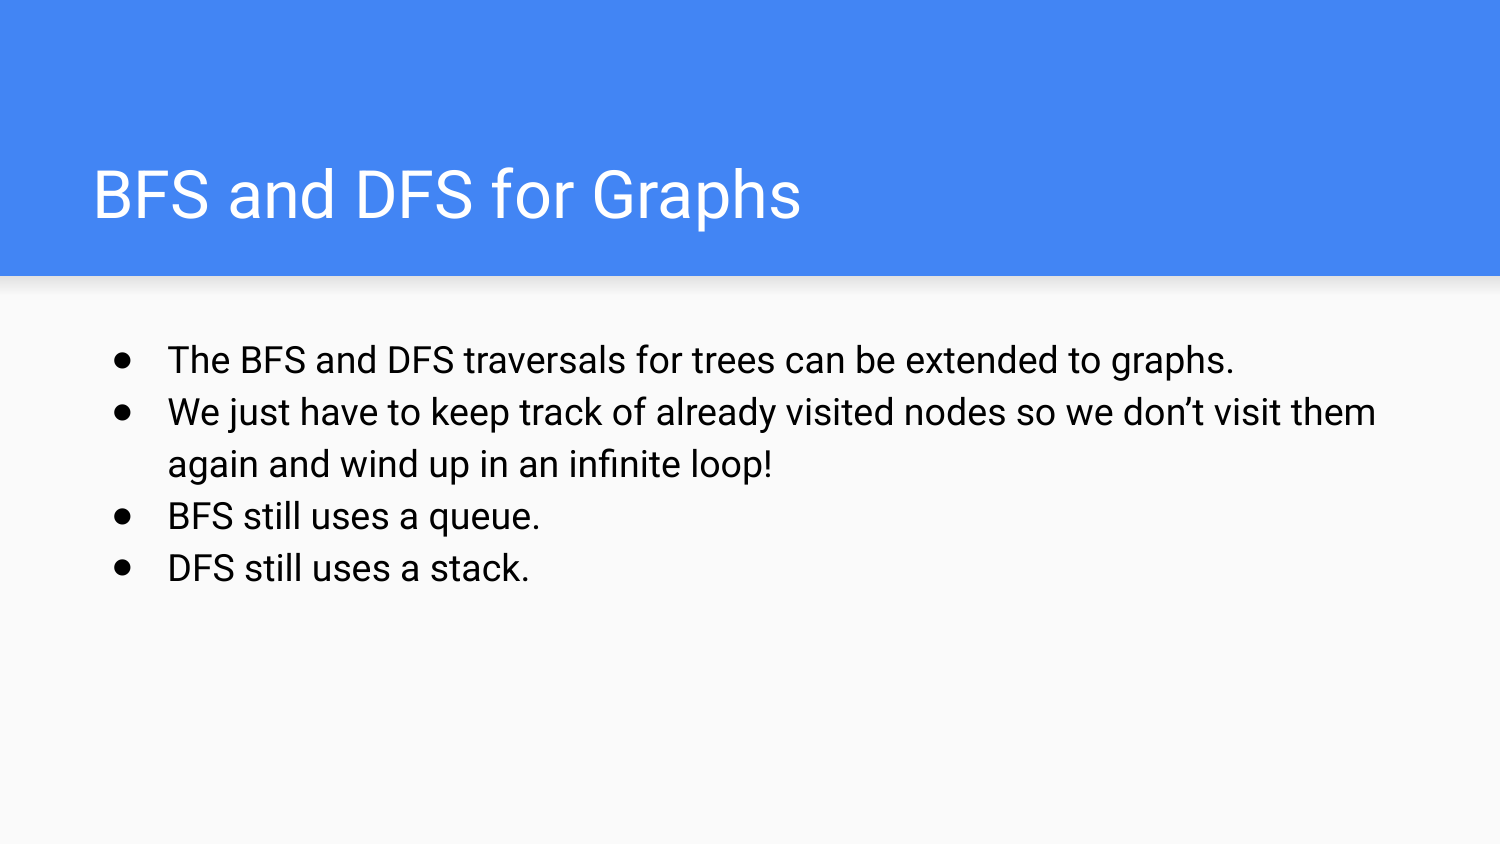

# BFS and DFS for Graphs
The BFS and DFS traversals for trees can be extended to graphs.
We just have to keep track of already visited nodes so we don’t visit them again and wind up in an infinite loop!
BFS still uses a queue.
DFS still uses a stack.